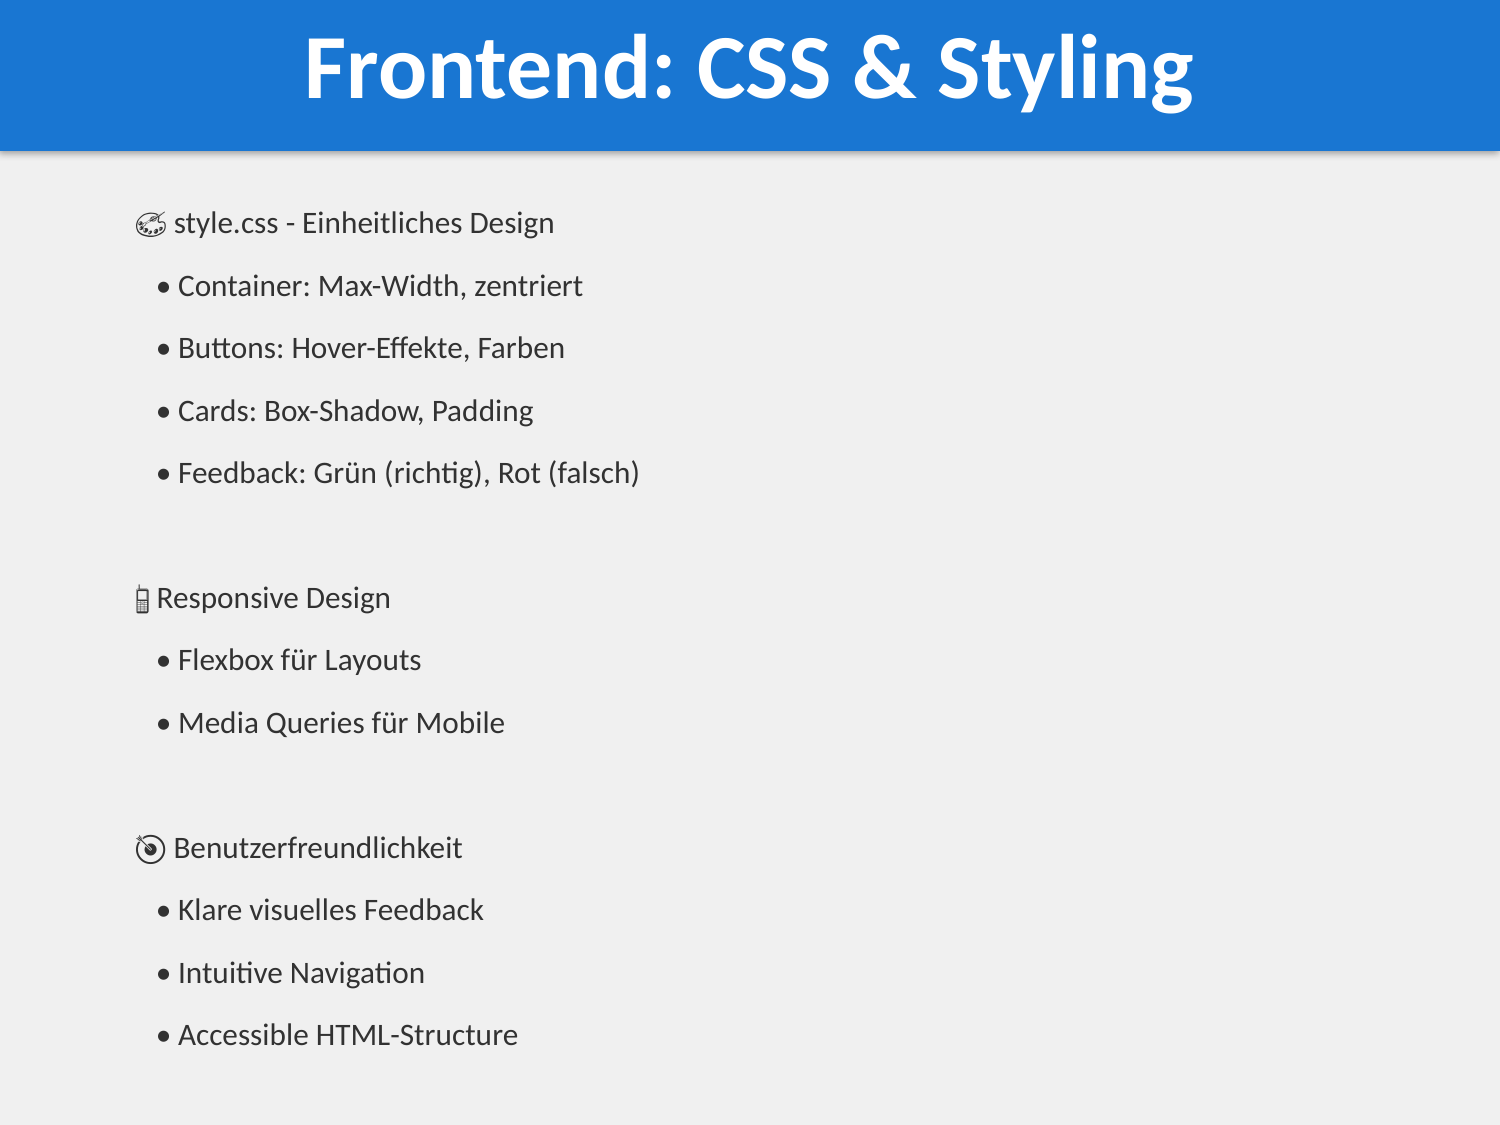

Frontend: CSS & Styling
🎨 style.css - Einheitliches Design
   • Container: Max-Width, zentriert
   • Buttons: Hover-Effekte, Farben
   • Cards: Box-Shadow, Padding
   • Feedback: Grün (richtig), Rot (falsch)

📱 Responsive Design
   • Flexbox für Layouts
   • Media Queries für Mobile

🎯 Benutzerfreundlichkeit
   • Klare visuelles Feedback
   • Intuitive Navigation
   • Accessible HTML-Structure